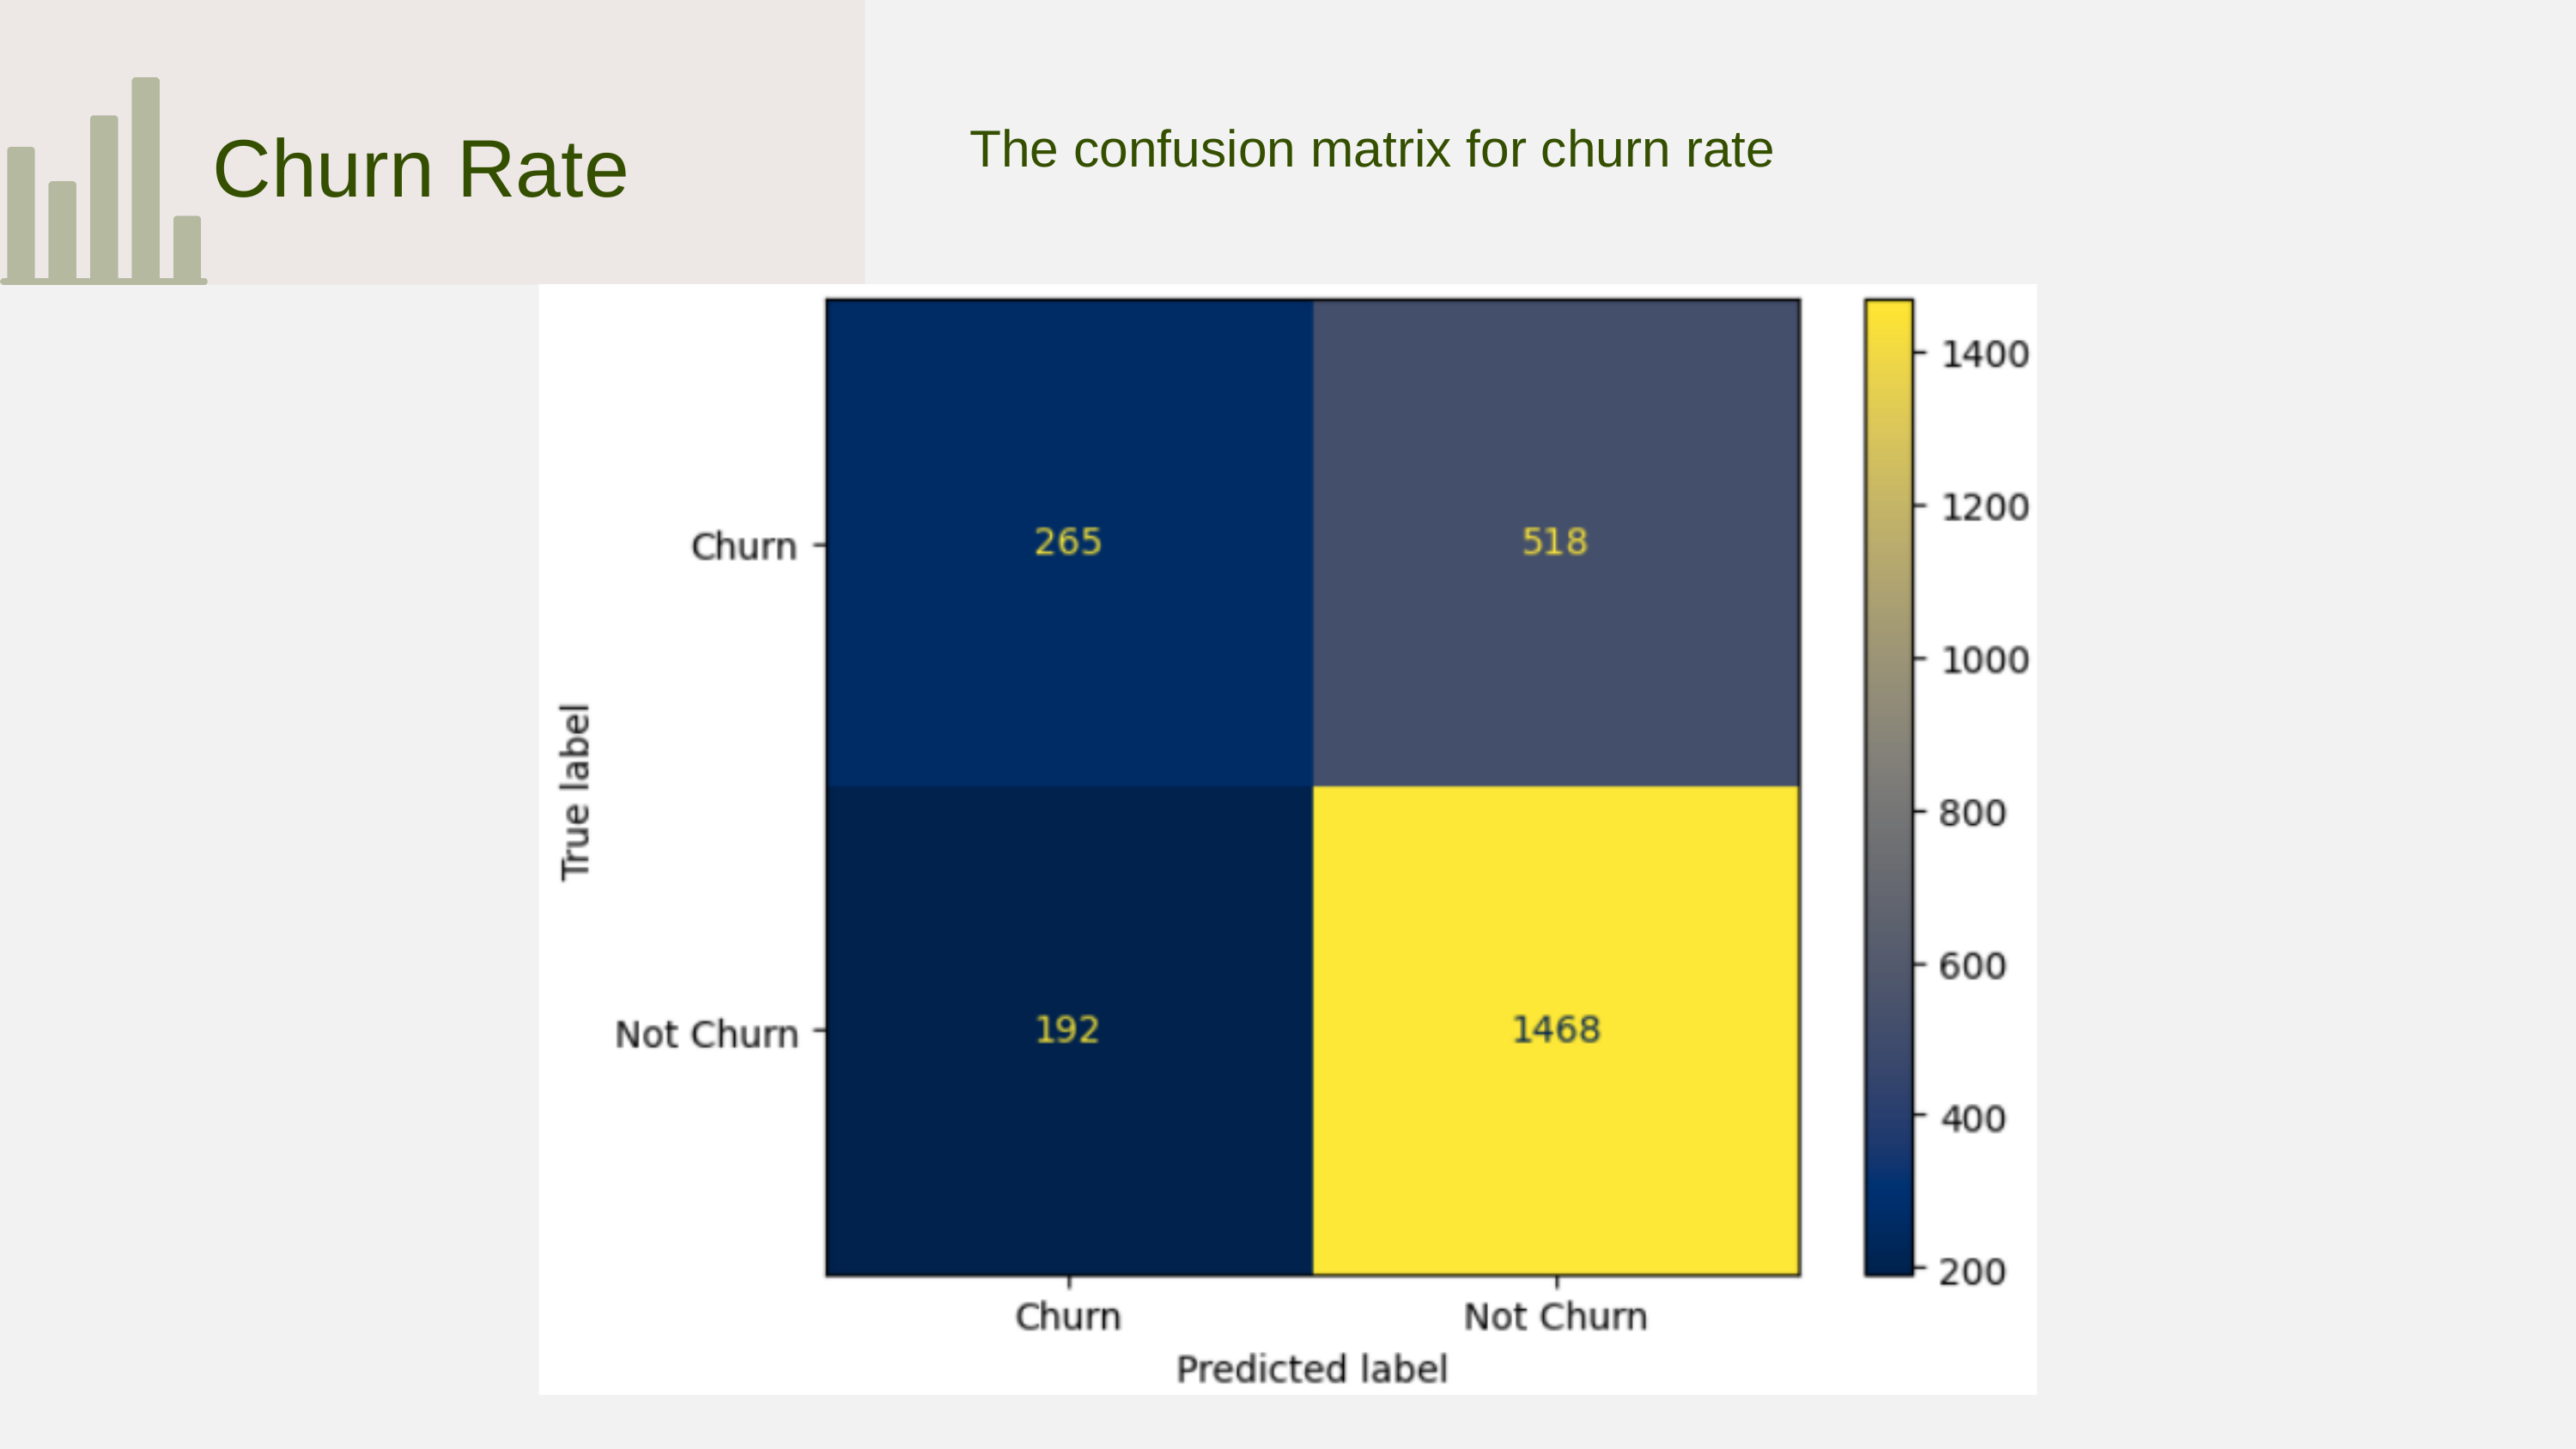

Churn Rate
The confusion matrix for churn rate